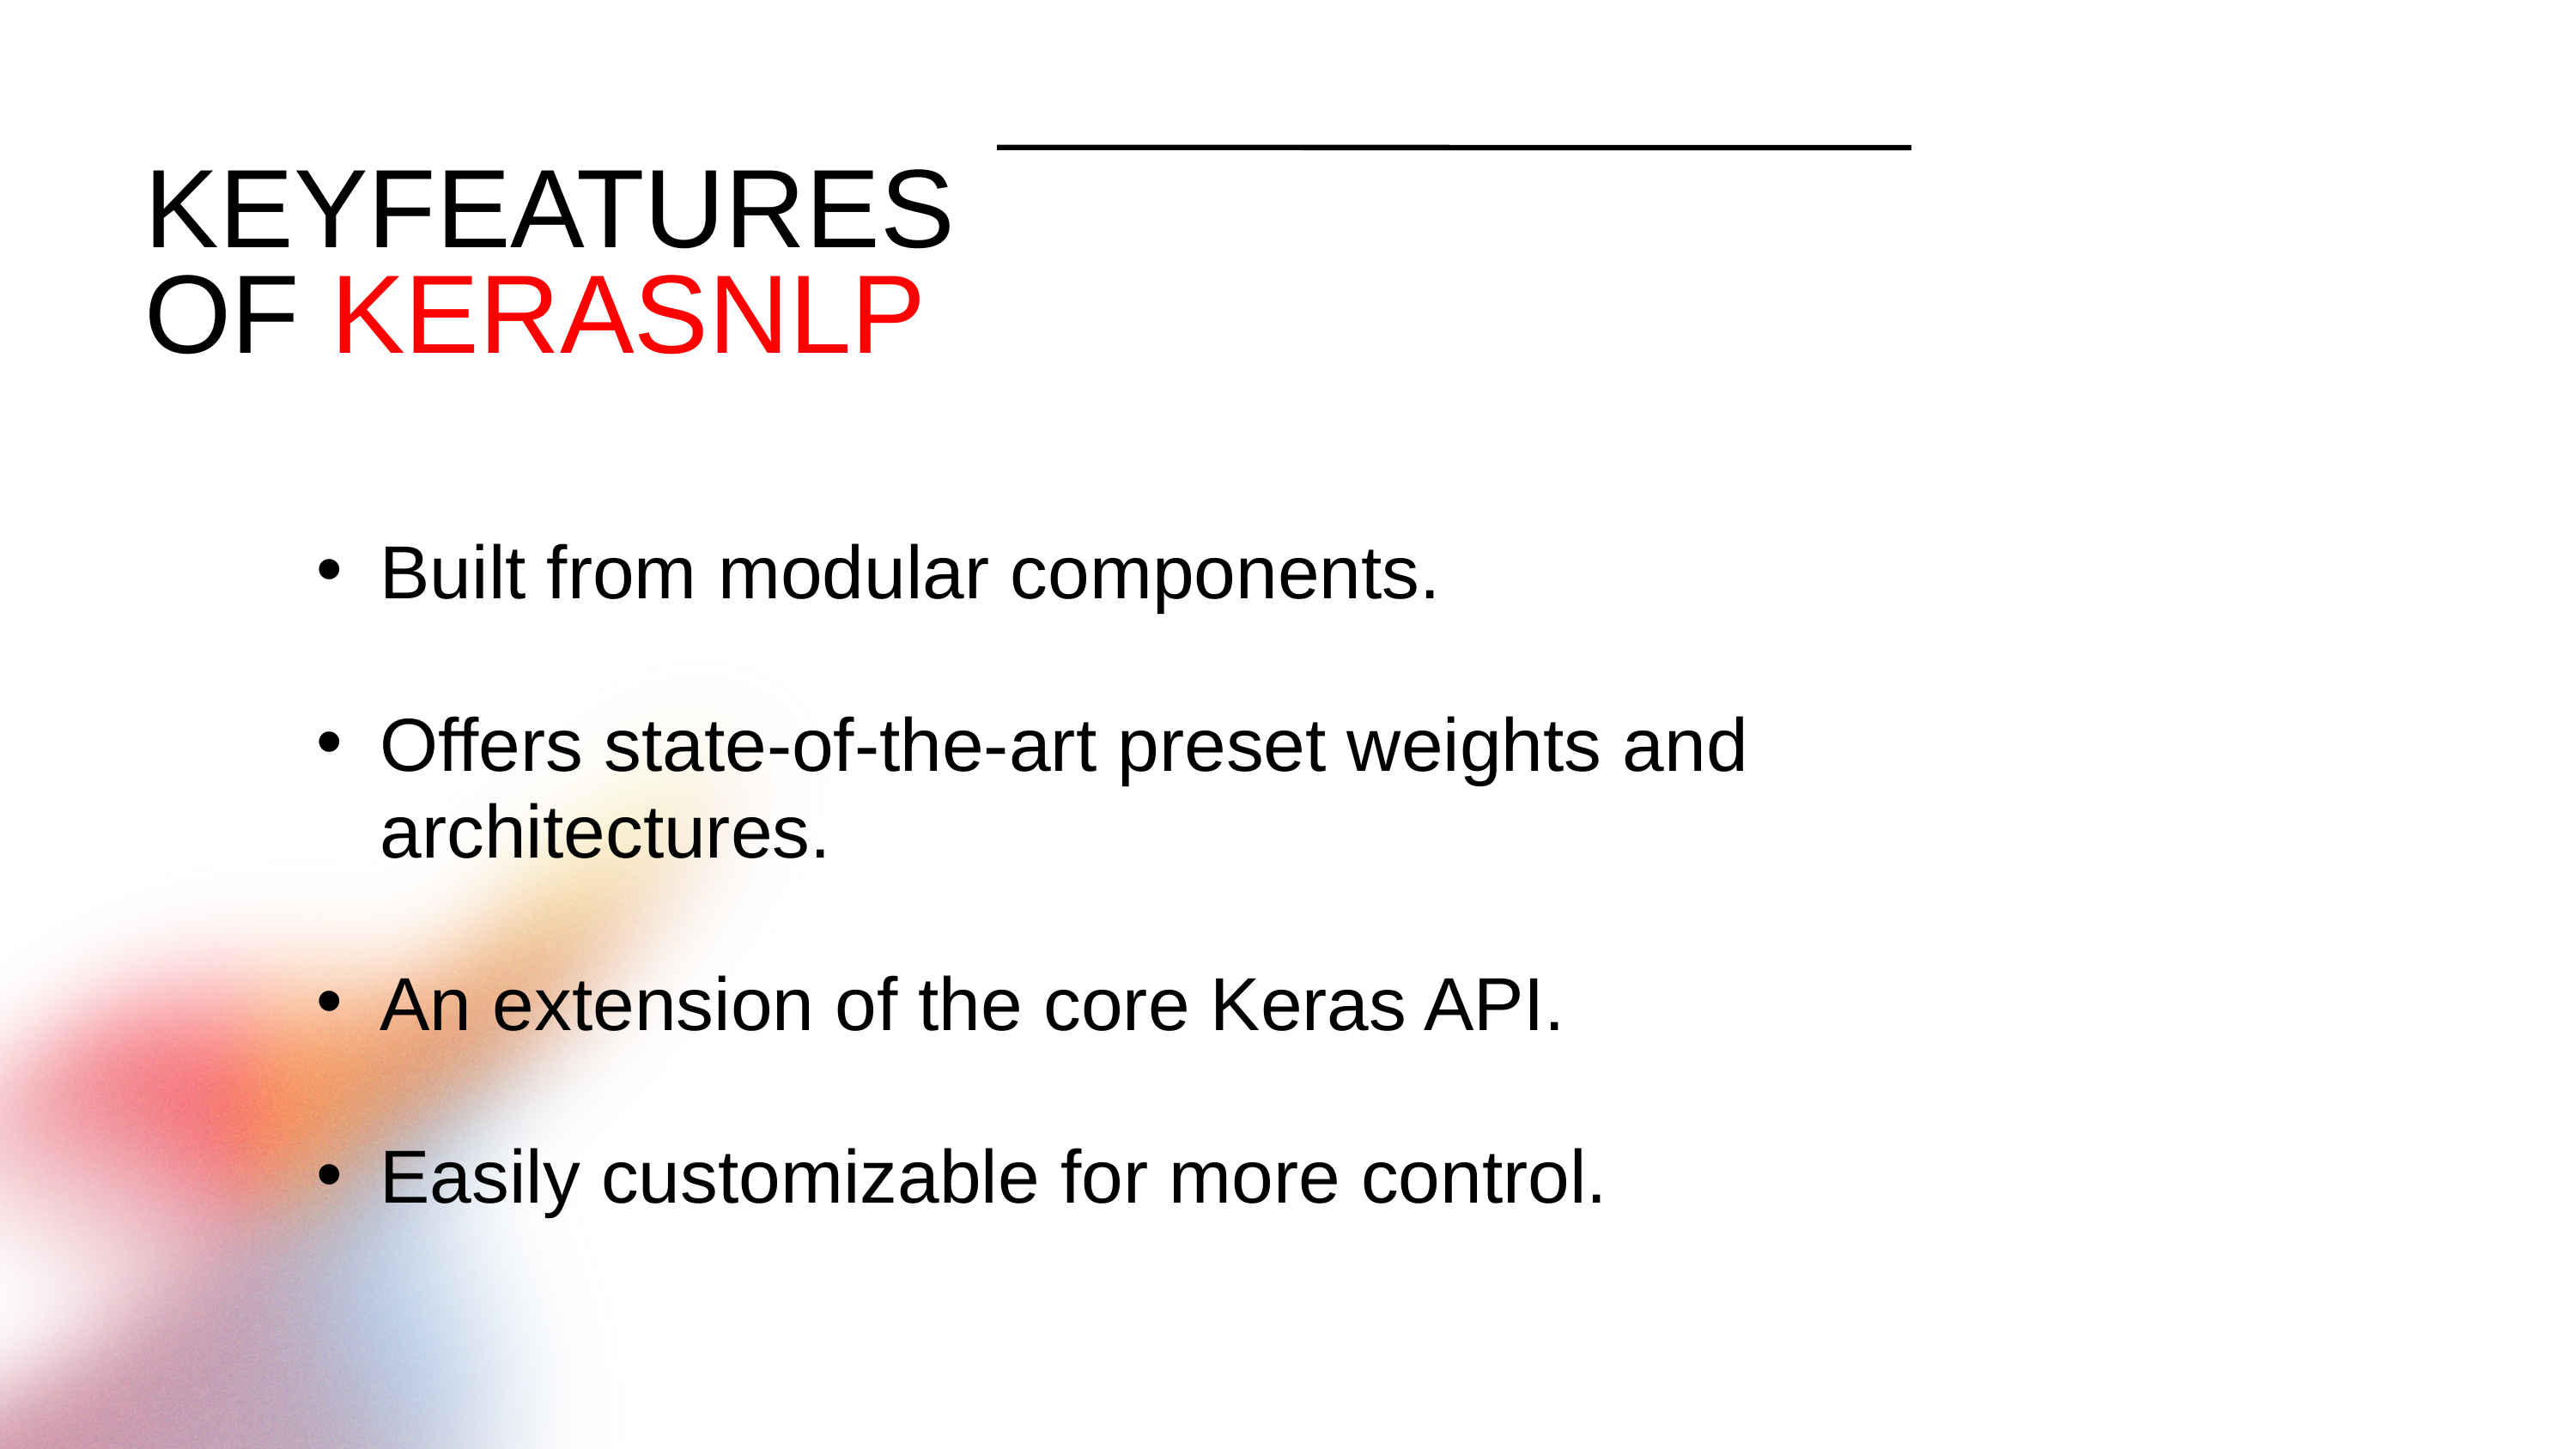

KEYFEATURES OF KERASNLP
Built from modular components.

Offers state-of-the-art preset weights and architectures.

An extension of the core Keras API.

Easily customizable for more control.